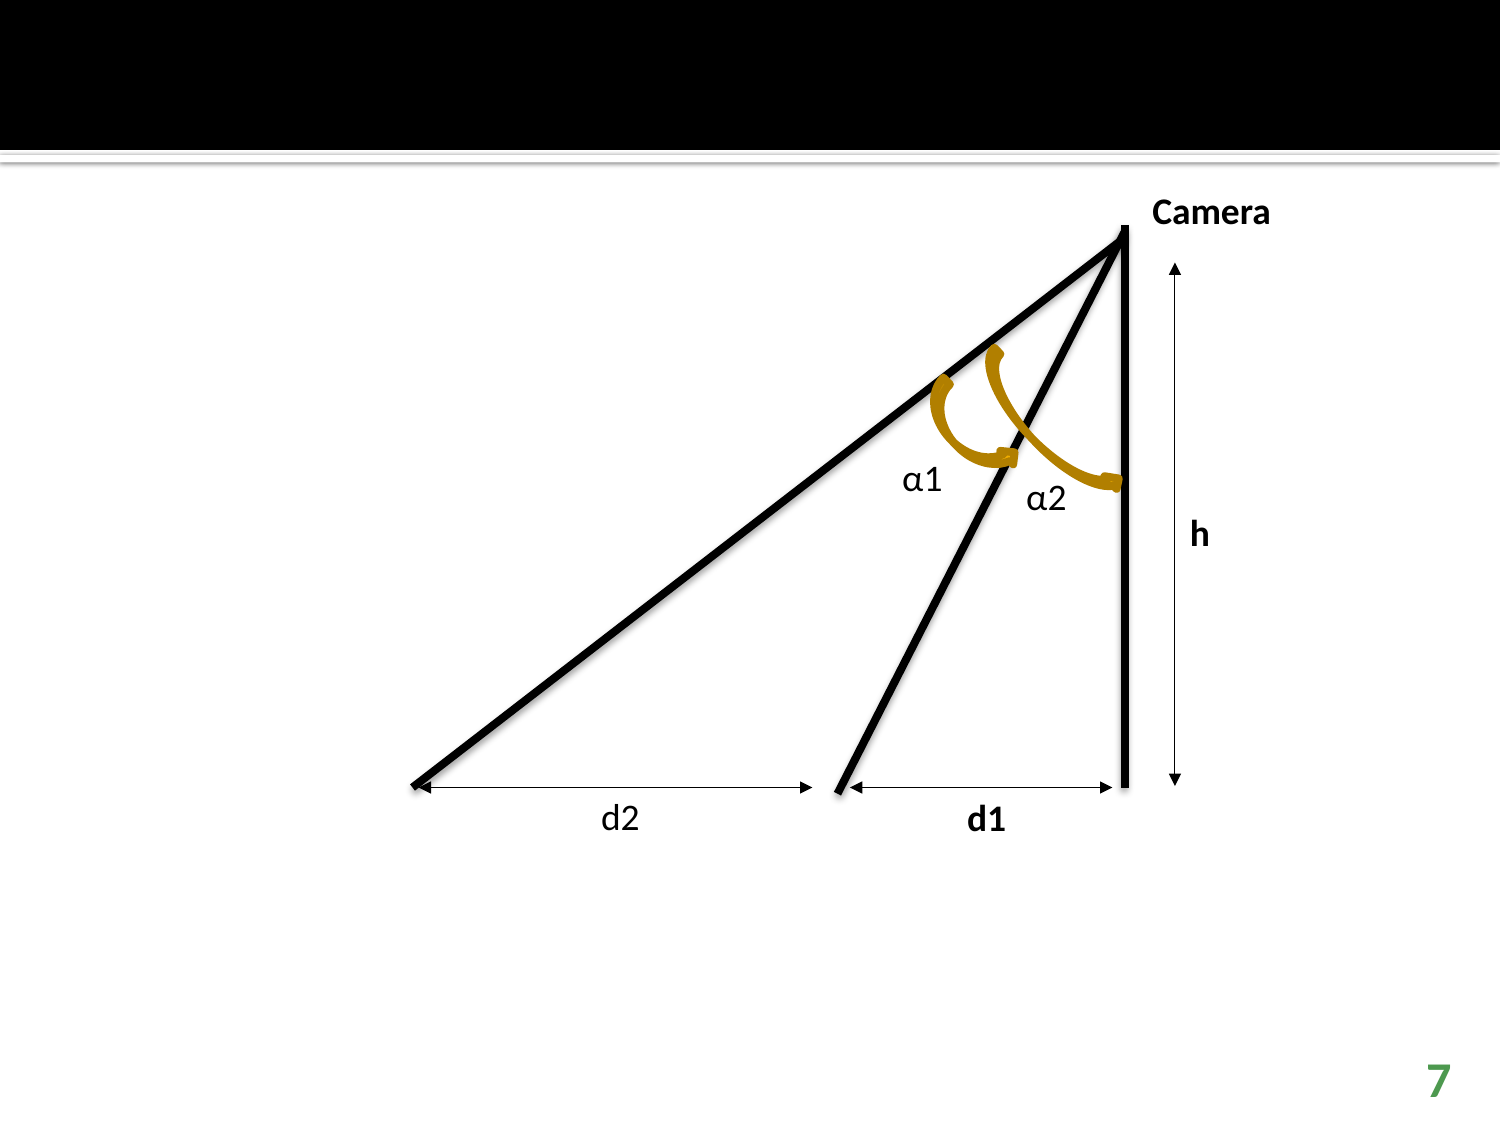

#

Camera

α1
α2
h
d2
d1
7